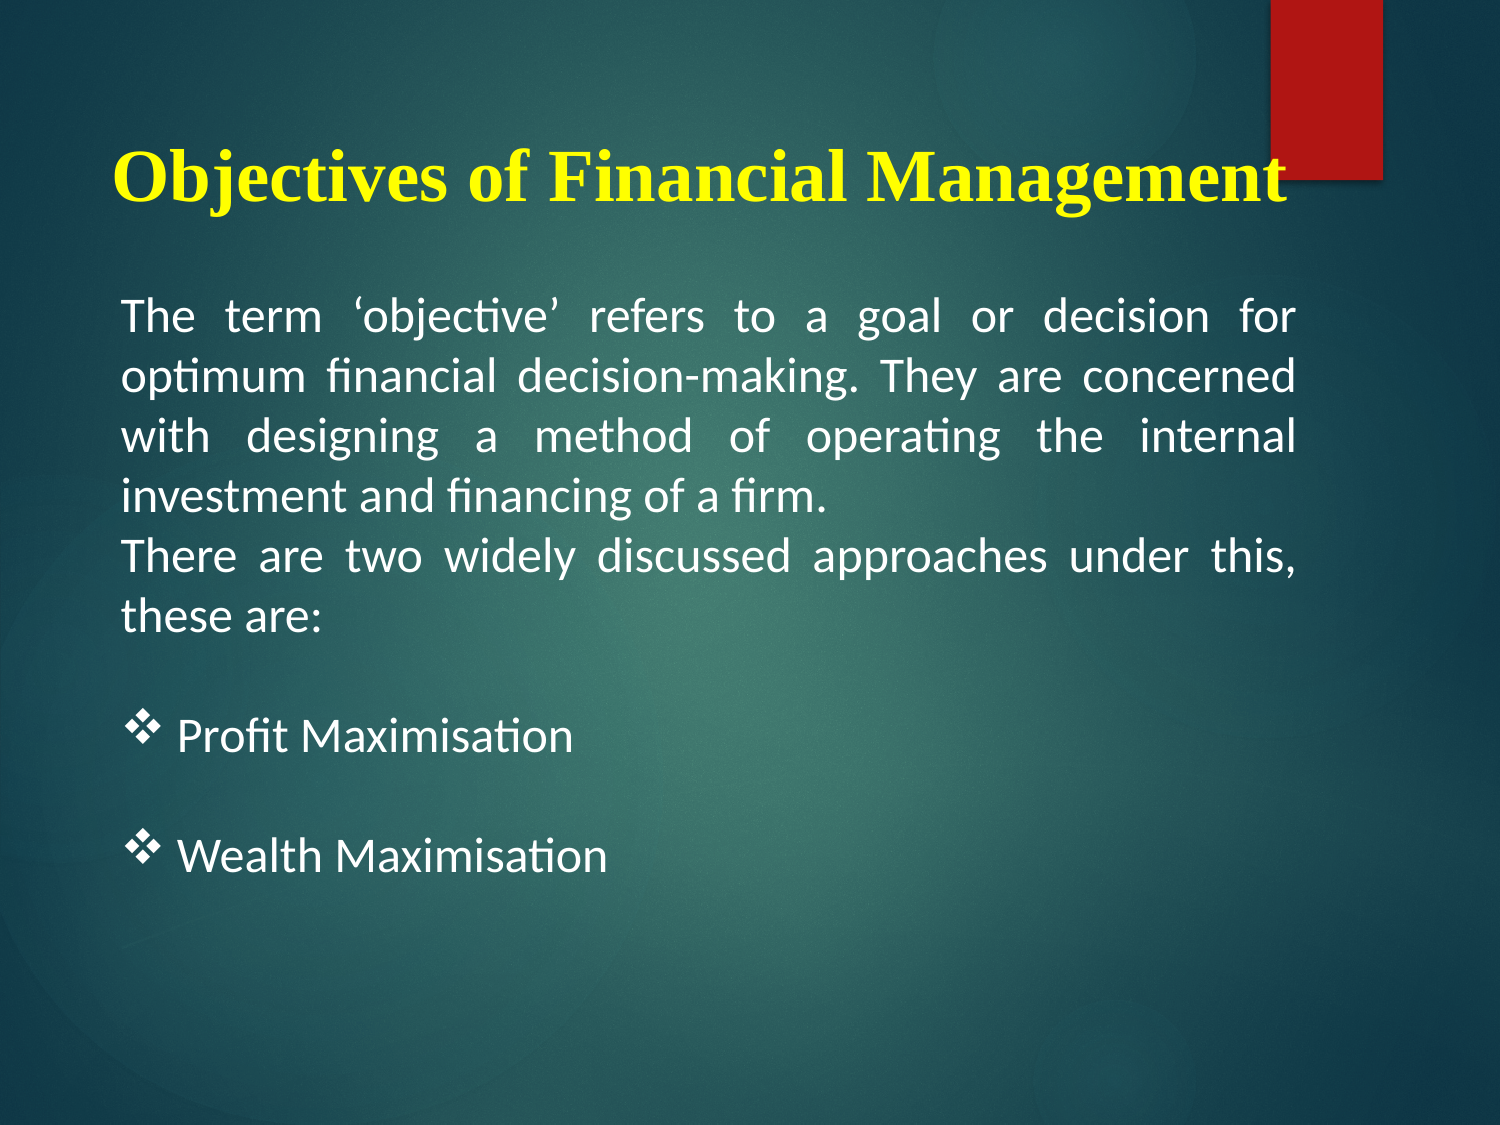

Objectives of Financial Management
The term ‘objective’ refers to a goal or decision for optimum financial decision-making. They are concerned with designing a method of operating the internal investment and financing of a firm.
There are two widely discussed approaches under this, these are:

Profit Maximisation

Wealth Maximisation